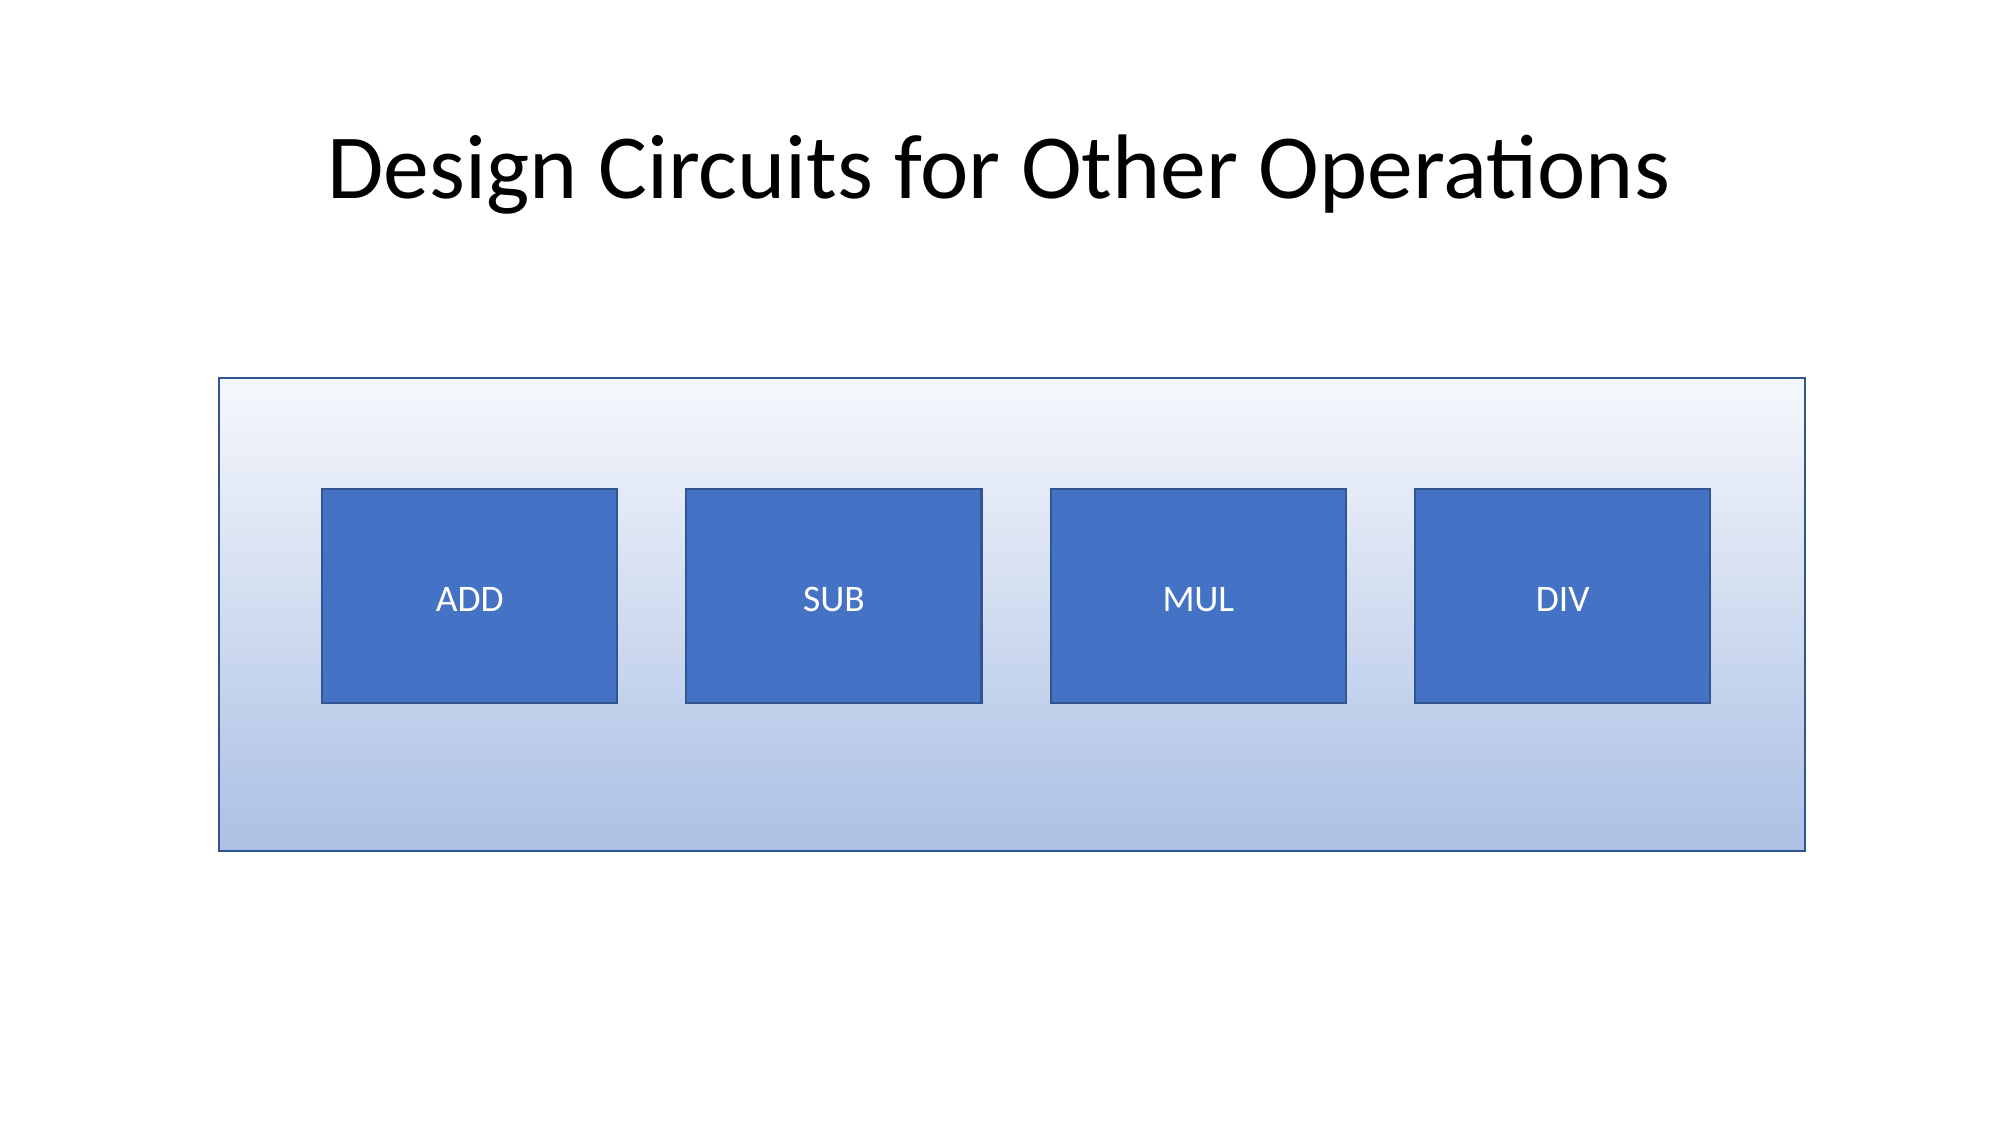

# Design Circuits for Other Operations

ADD
SUB
MUL
DIV